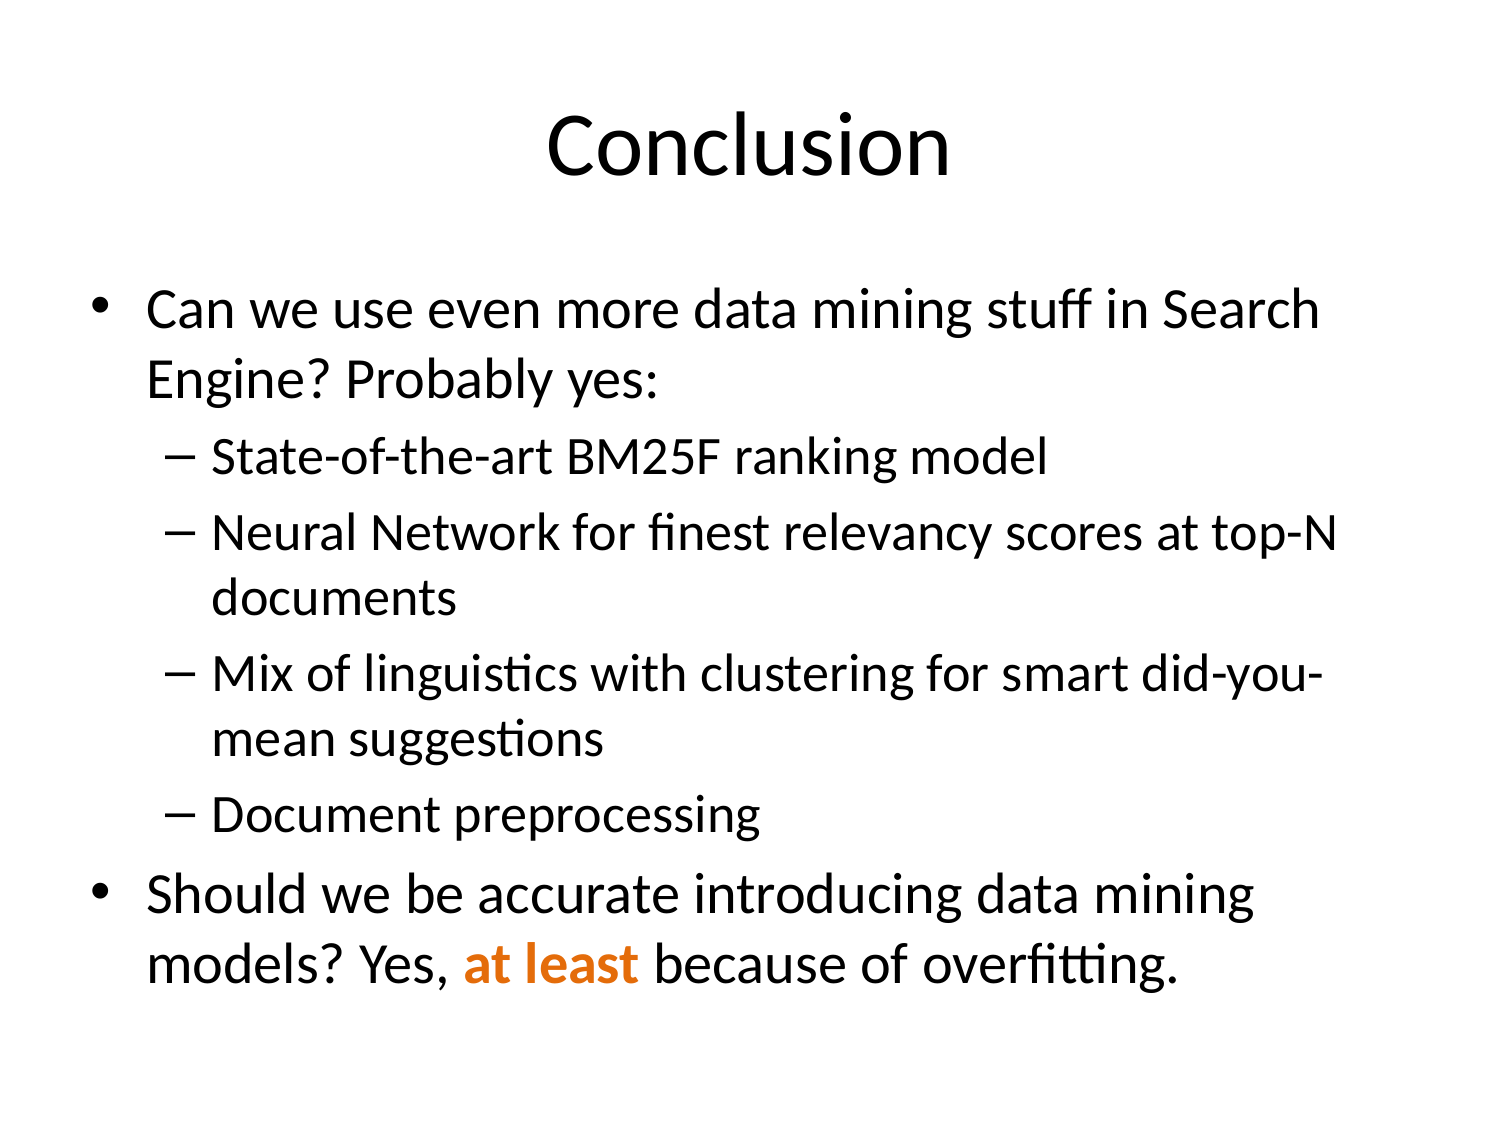

# Conclusion
Can we use even more data mining stuff in Search Engine? Probably yes:
State-of-the-art BM25F ranking model
Neural Network for finest relevancy scores at top-N documents
Mix of linguistics with clustering for smart did-you-mean suggestions
Document preprocessing
Should we be accurate introducing data mining models? Yes, at least because of overfitting.